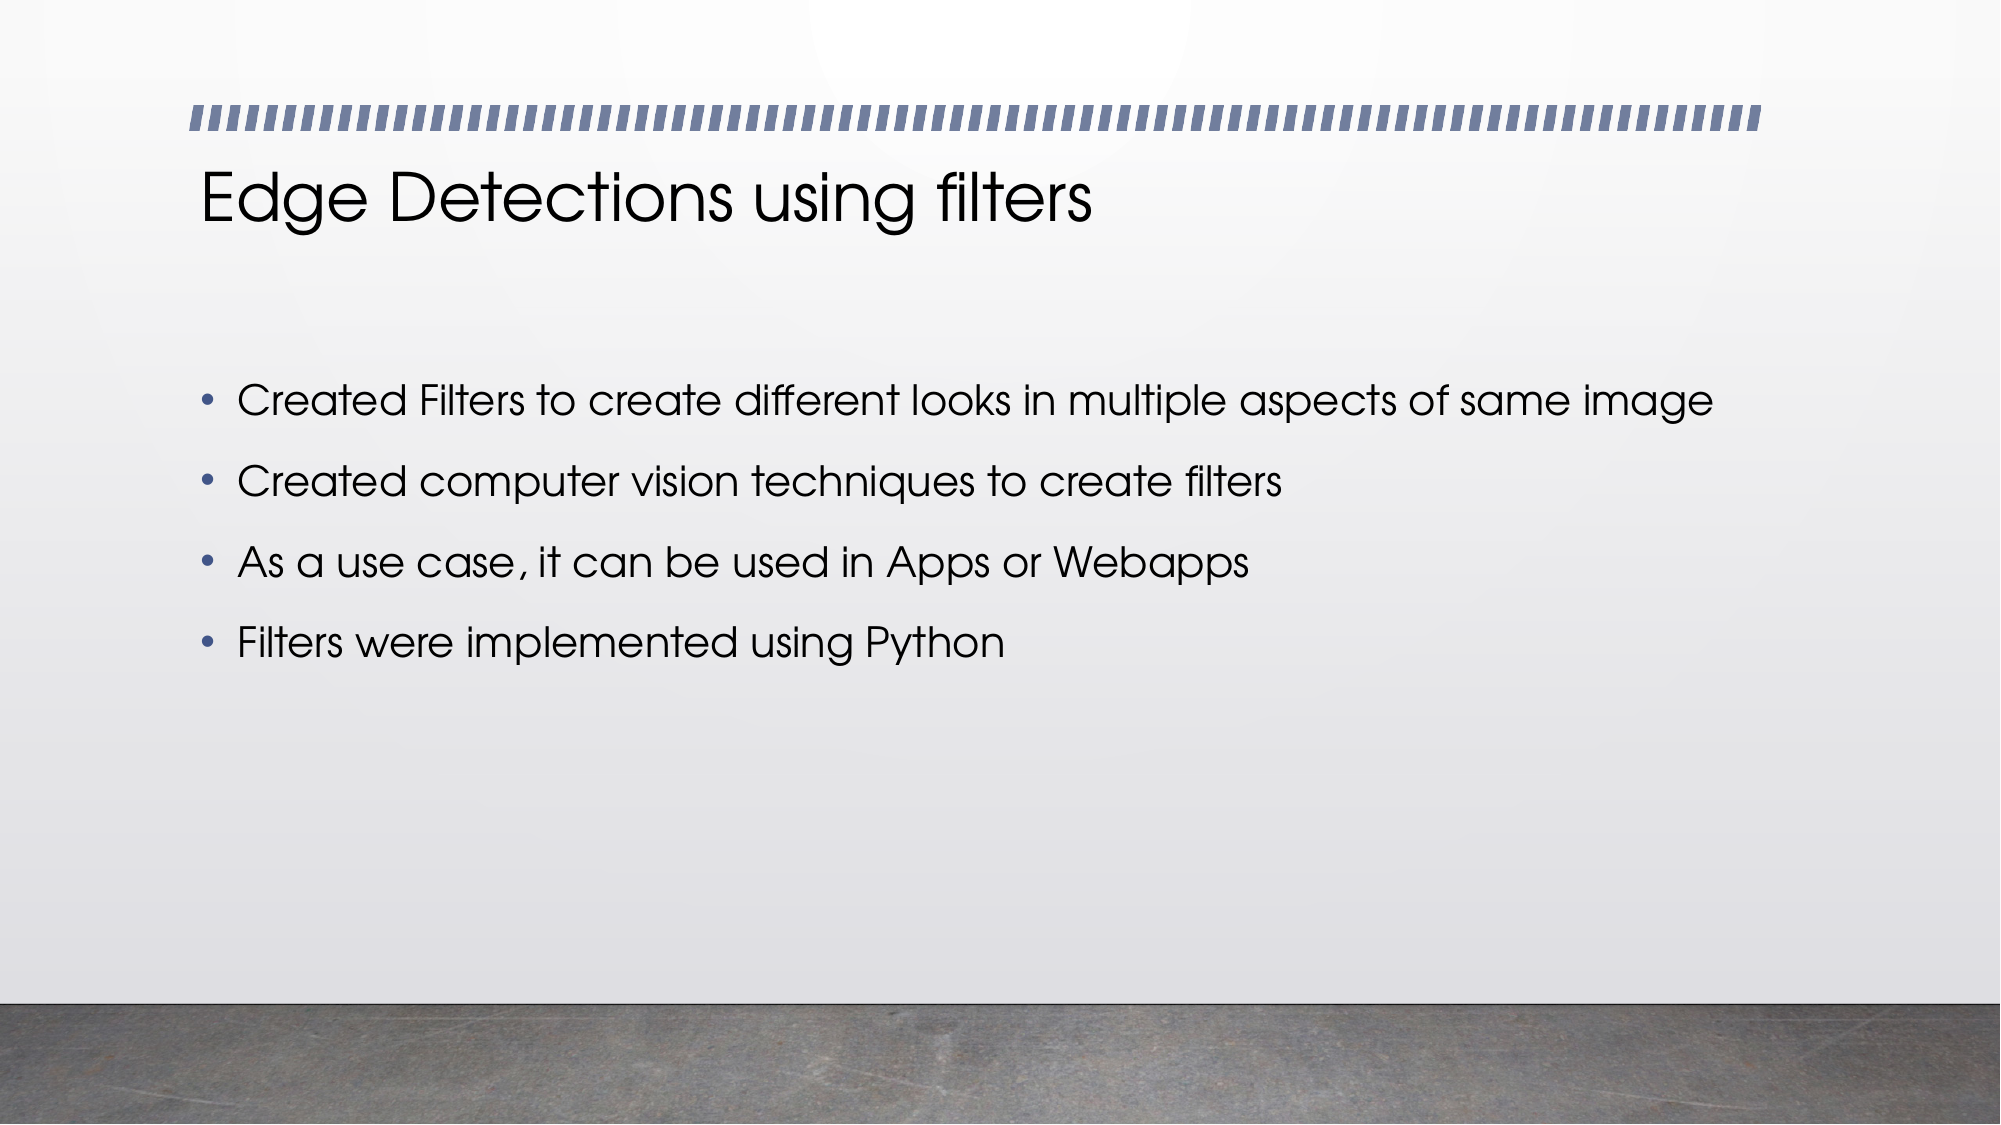

# Edge Detections using filters
Created Filters to create different looks in multiple aspects of same image
Created computer vision techniques to create filters
As a use case, it can be used in Apps or Webapps
Filters were implemented using Python